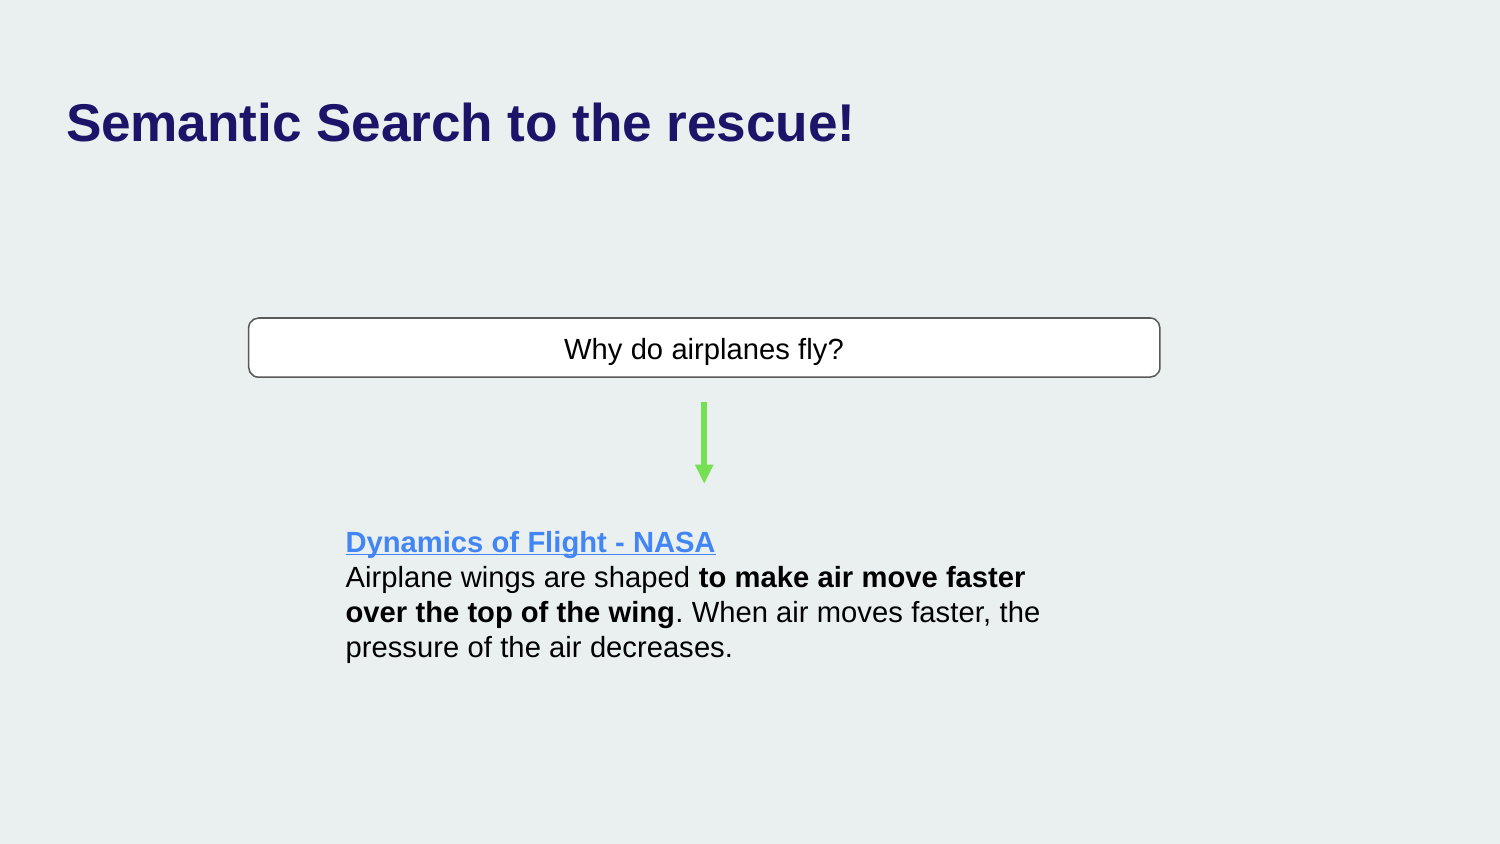

# Semantic Search to the rescue!
Why do airplanes fly?
Dynamics of Flight - NASA
Airplane wings are shaped to make air move faster over the top of the wing. When air moves faster, the pressure of the air decreases.